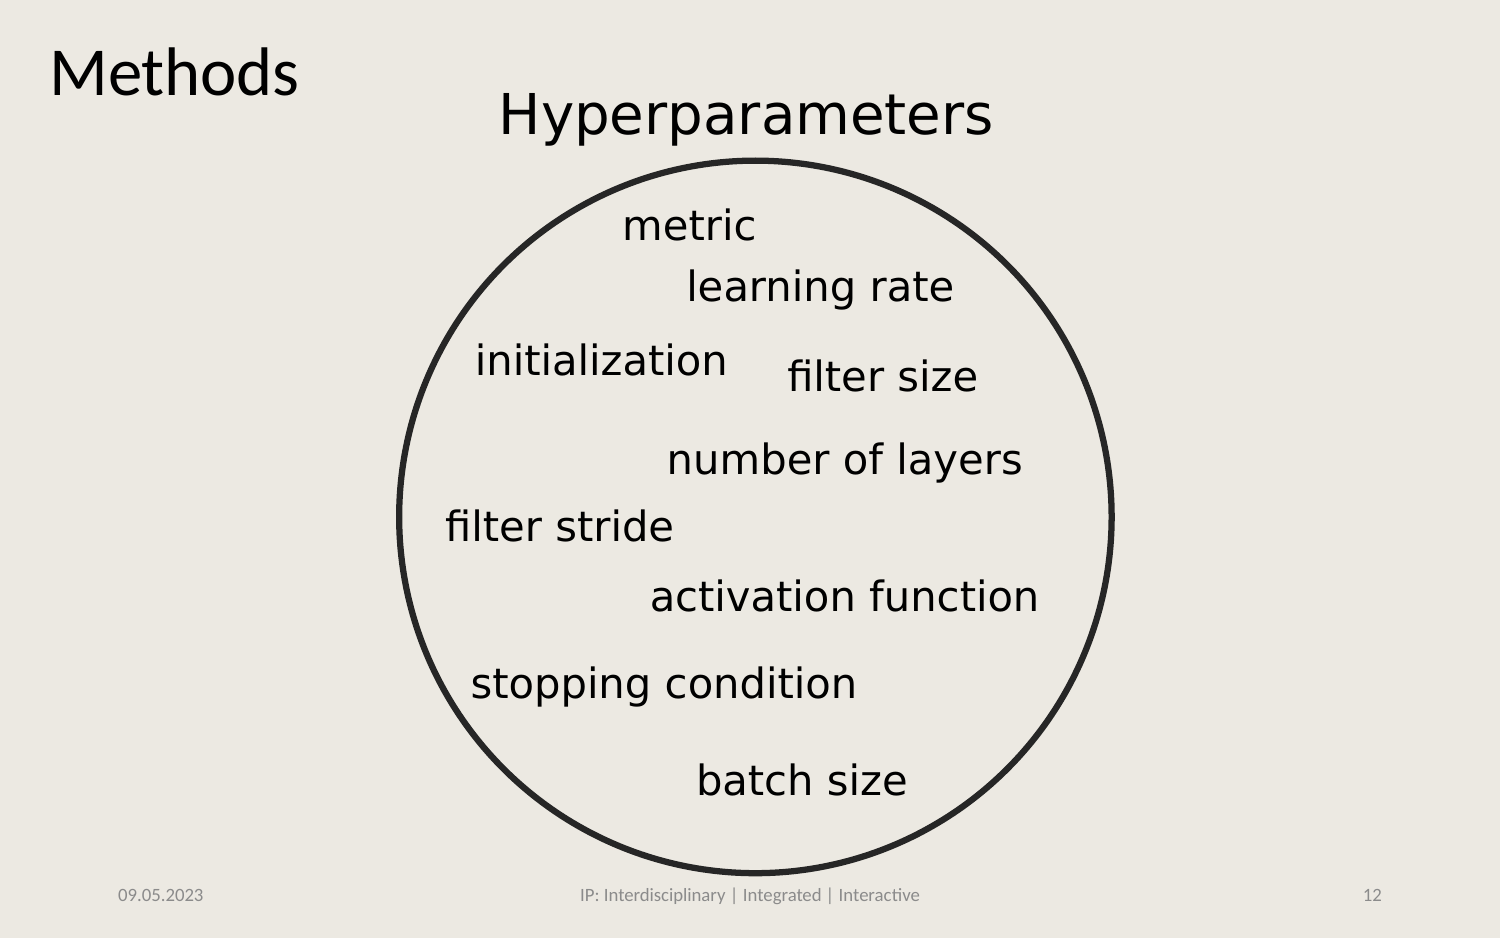

Methods
Hyperparameters

metric
learning rate
initialization
filter size
number of layers
filter stride
activation function
stopping condition
batch size
09.05.2023
IP: Interdisciplinary | Integrated | Interactive
12